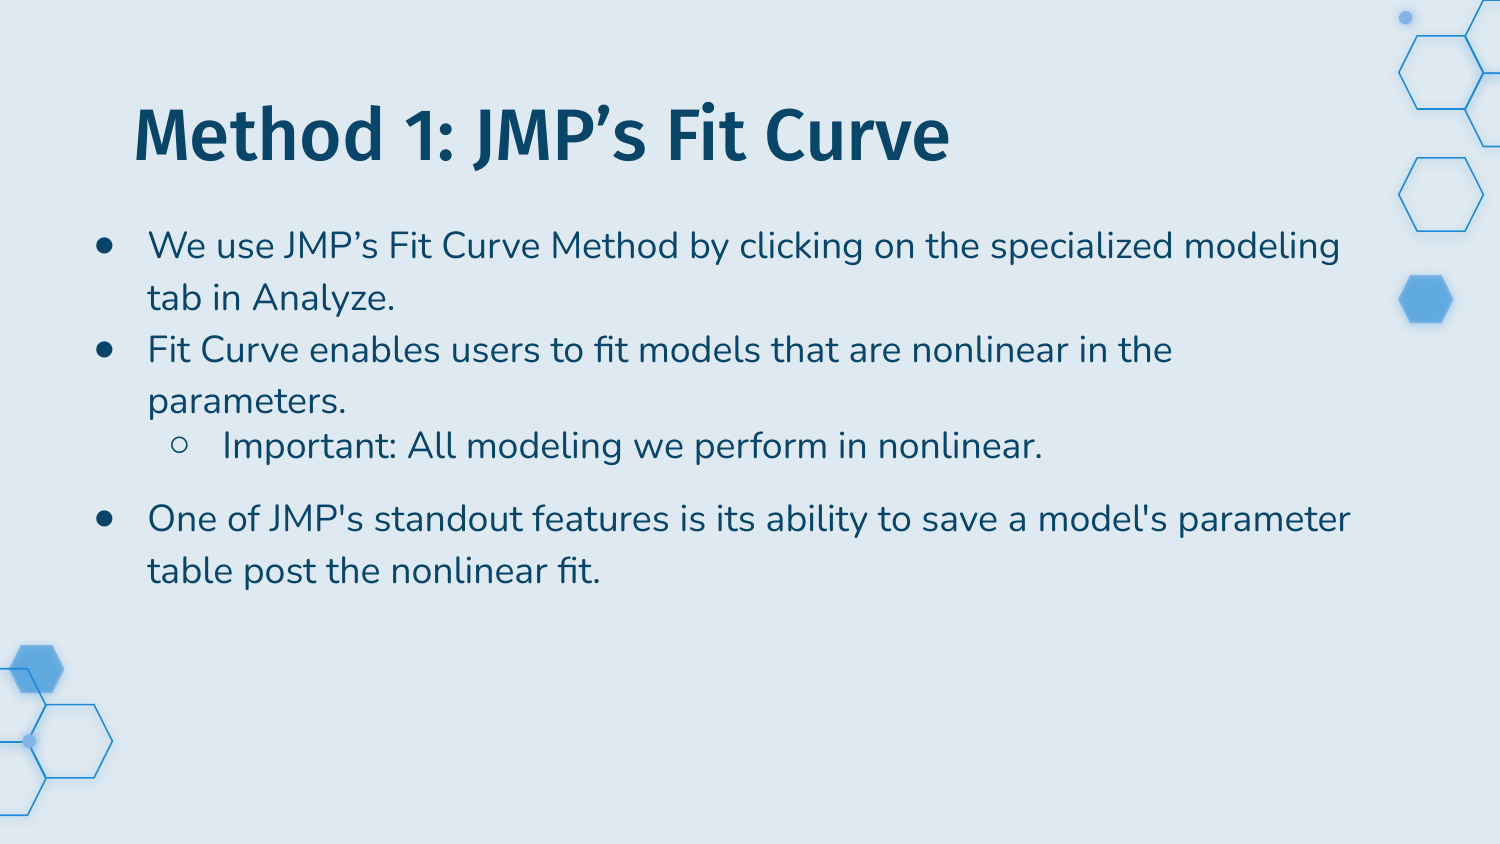

# Method 1: JMP’s Fit Curve

We use JMP’s Fit Curve Method by clicking on the specialized modeling tab in Analyze.
Fit Curve enables users to fit models that are nonlinear in the parameters.
Important: All modeling we perform in nonlinear.
One of JMP's standout features is its ability to save a model's parameter table post the nonlinear fit.